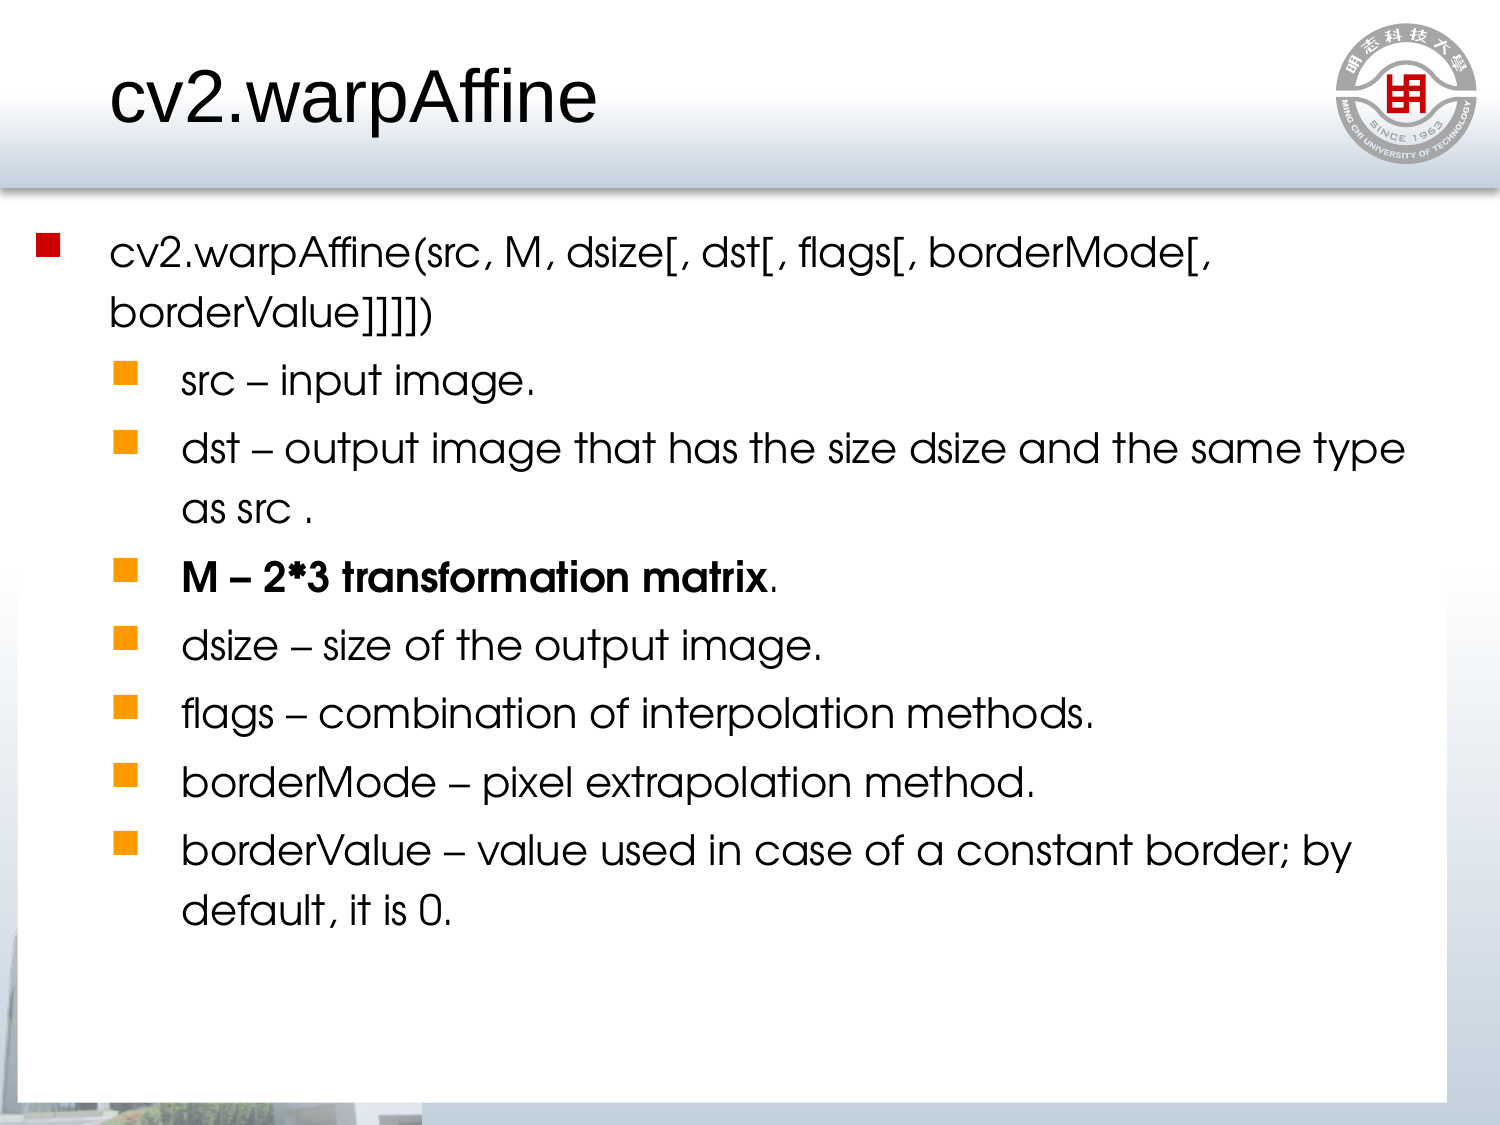

# cv2.warpAffine
cv2.warpAffine(src, M, dsize[, dst[, flags[, borderMode[, borderValue]]]])
src – input image.
dst – output image that has the size dsize and the same type as src .
M – 2*3 transformation matrix.
dsize – size of the output image.
flags – combination of interpolation methods.
borderMode – pixel extrapolation method.
borderValue – value used in case of a constant border; by default, it is 0.
32